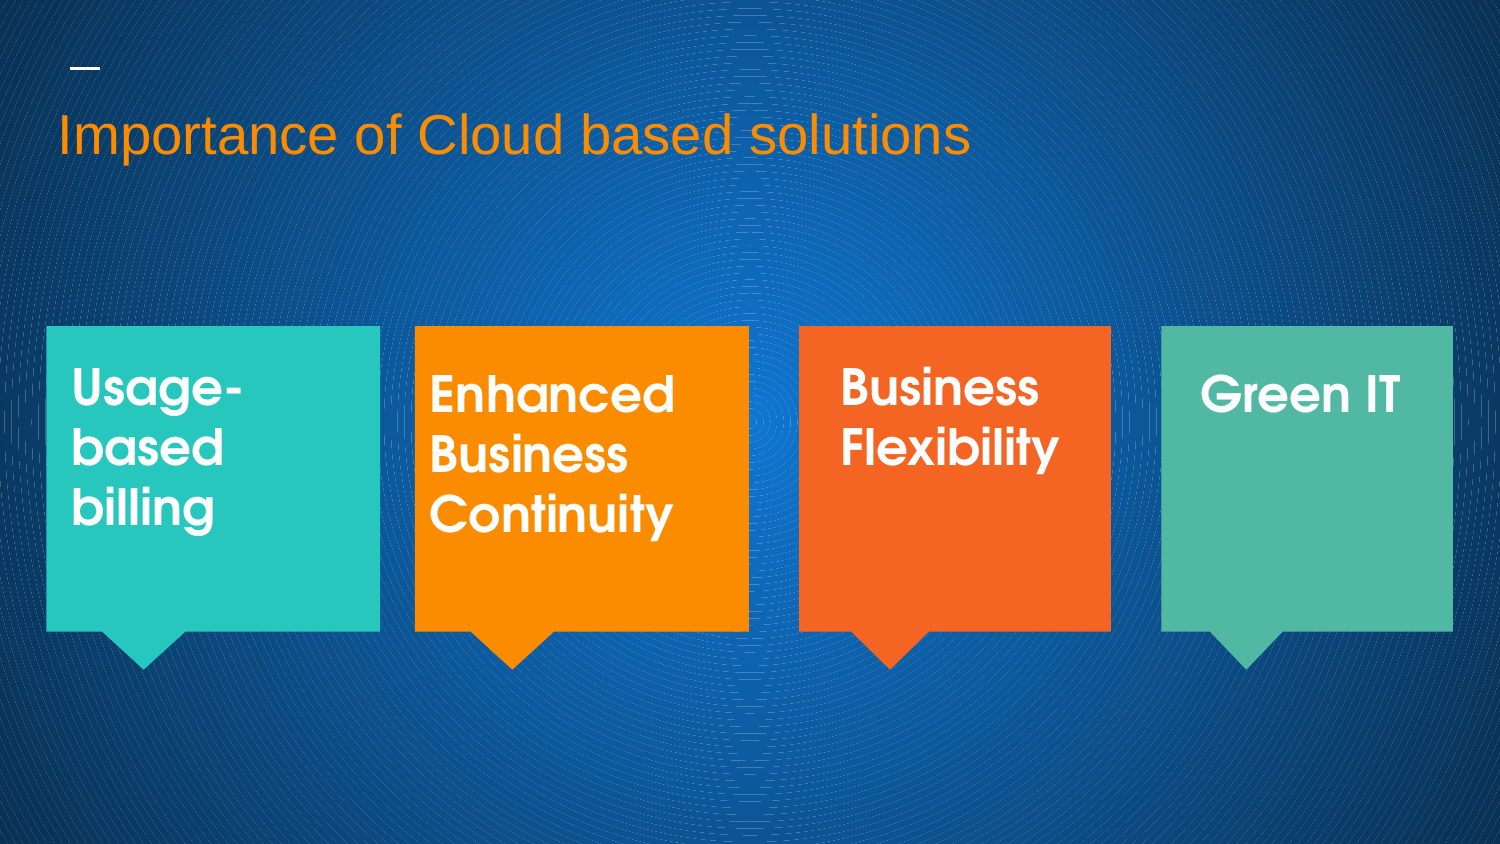

Importance of Cloud based solutions

Usage-
based billing

# Business Flexibility

Enhanced Business Continuity

Green IT